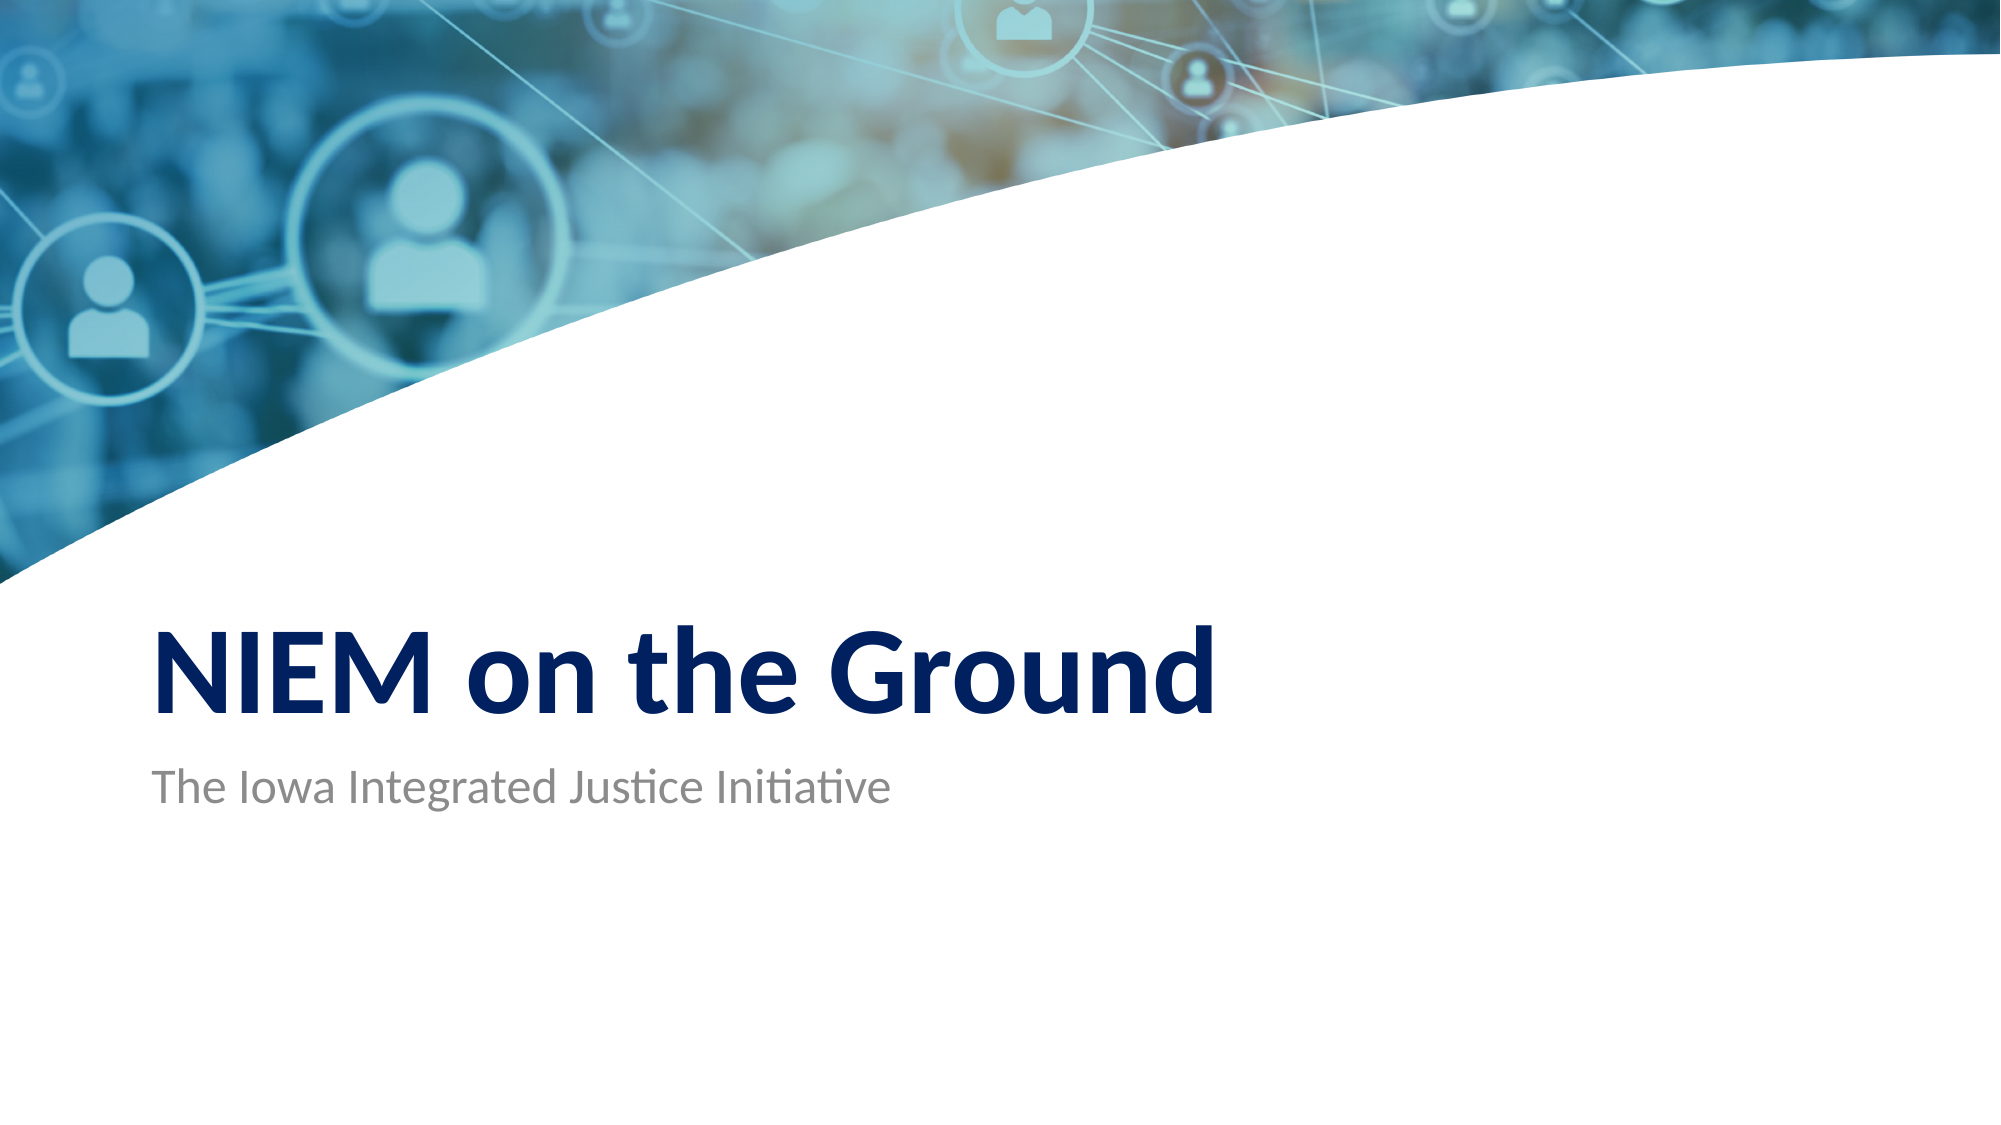

# NIEM on the Ground
The Iowa Integrated Justice Initiative